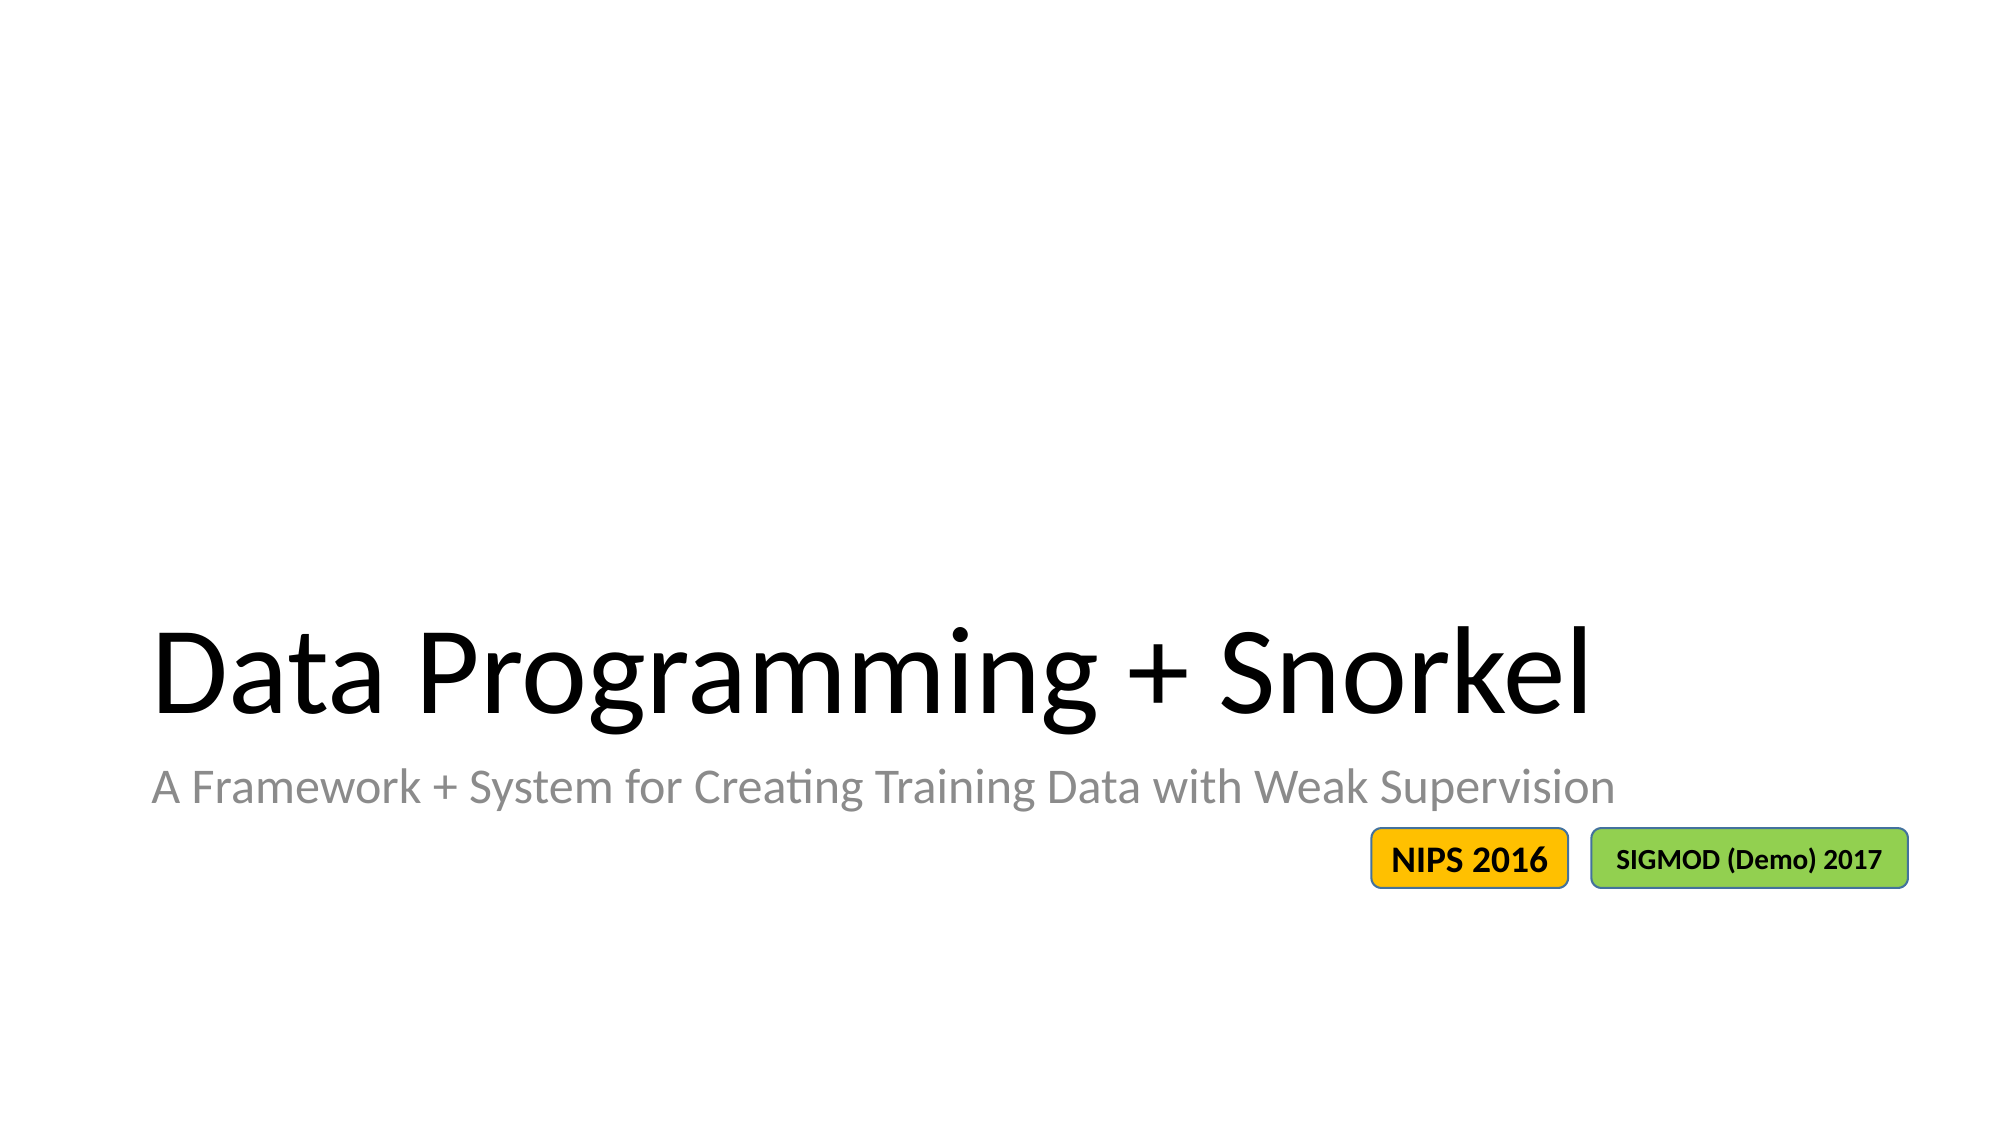

# Data Programming + Snorkel
A Framework + System for Creating Training Data with Weak Supervision
NIPS 2016
SIGMOD (Demo) 2017